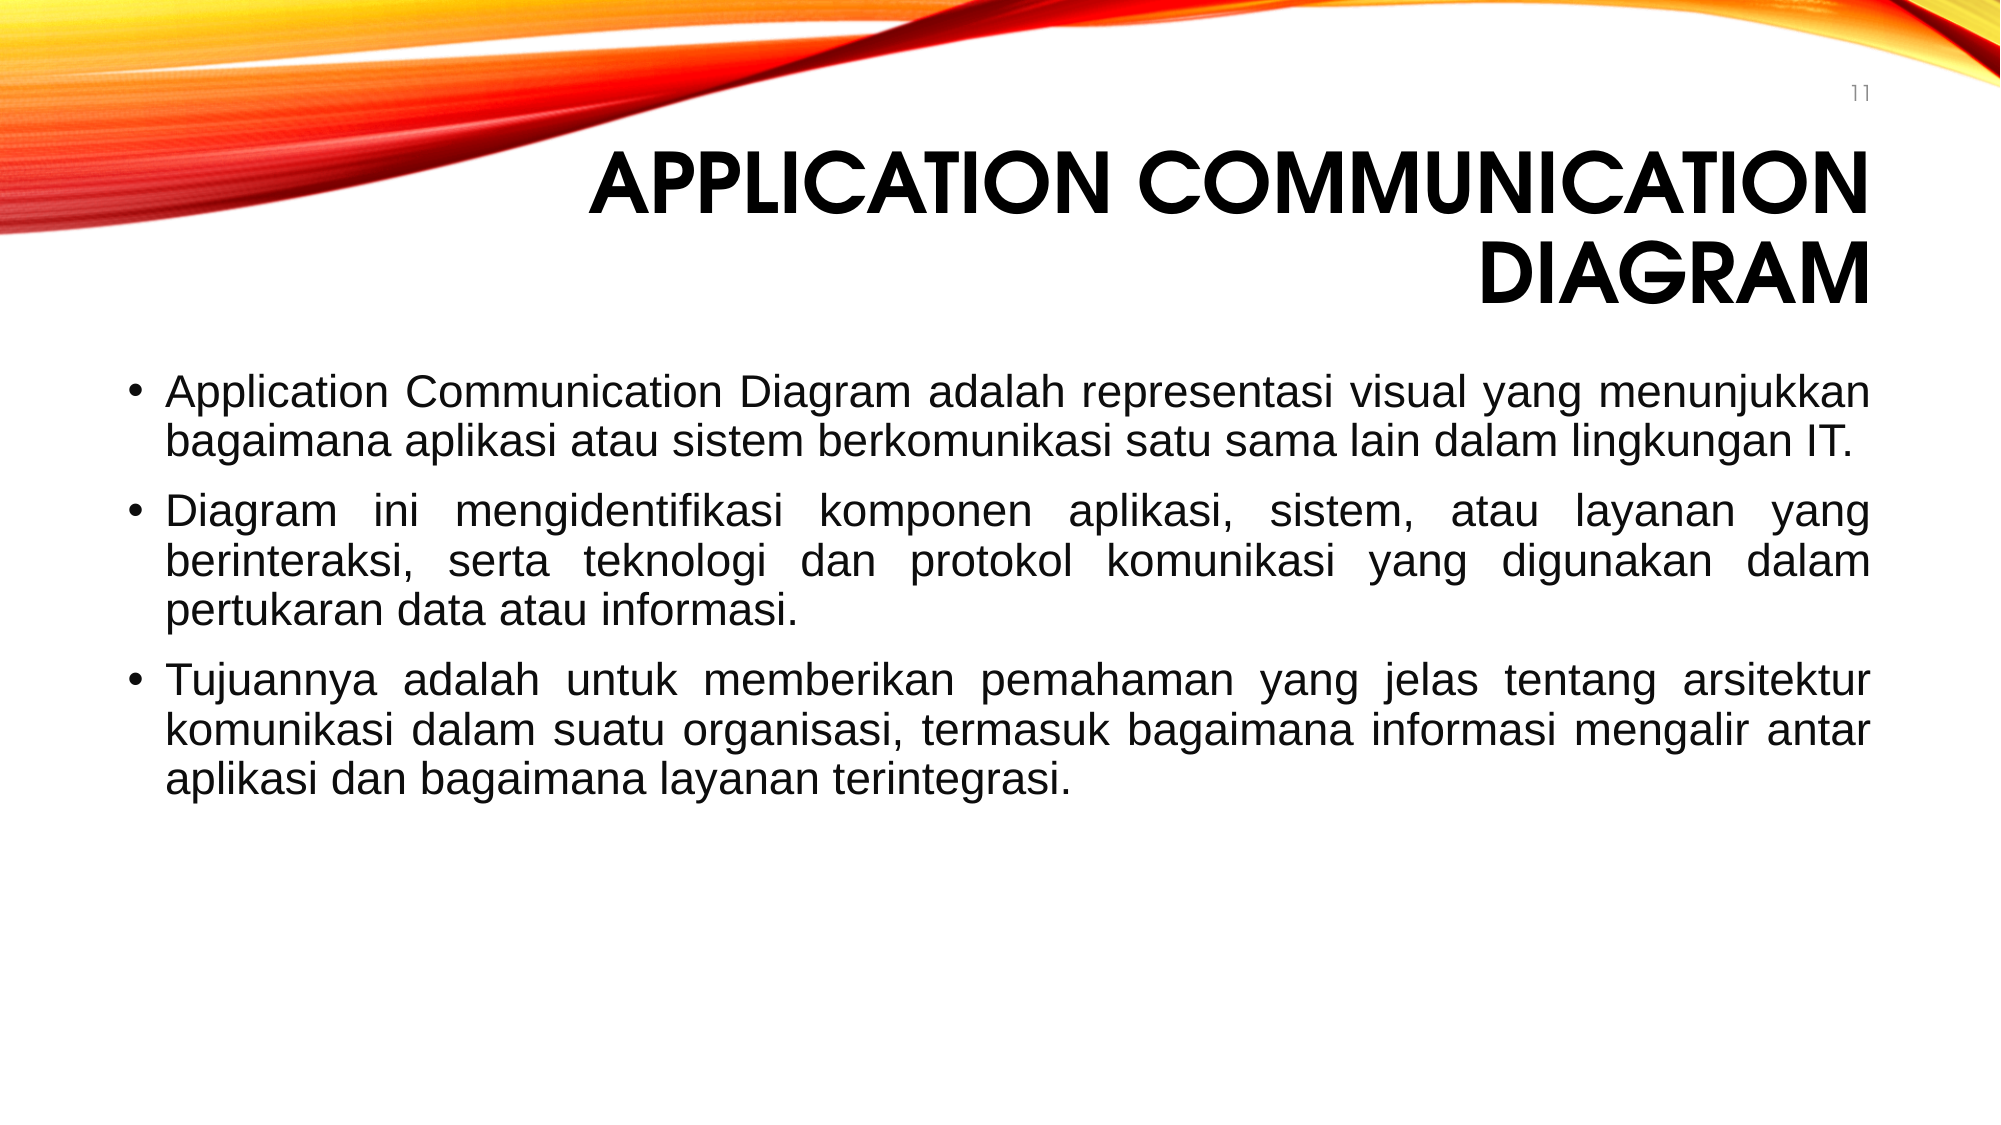

11
# APPLICATION COMMUNICATION DIAGRAM
Application Communication Diagram adalah representasi visual yang menunjukkan bagaimana aplikasi atau sistem berkomunikasi satu sama lain dalam lingkungan IT.
Diagram ini mengidentifikasi komponen aplikasi, sistem, atau layanan yang berinteraksi, serta teknologi dan protokol komunikasi yang digunakan dalam pertukaran data atau informasi.
Tujuannya adalah untuk memberikan pemahaman yang jelas tentang arsitektur komunikasi dalam suatu organisasi, termasuk bagaimana informasi mengalir antar aplikasi dan bagaimana layanan terintegrasi.